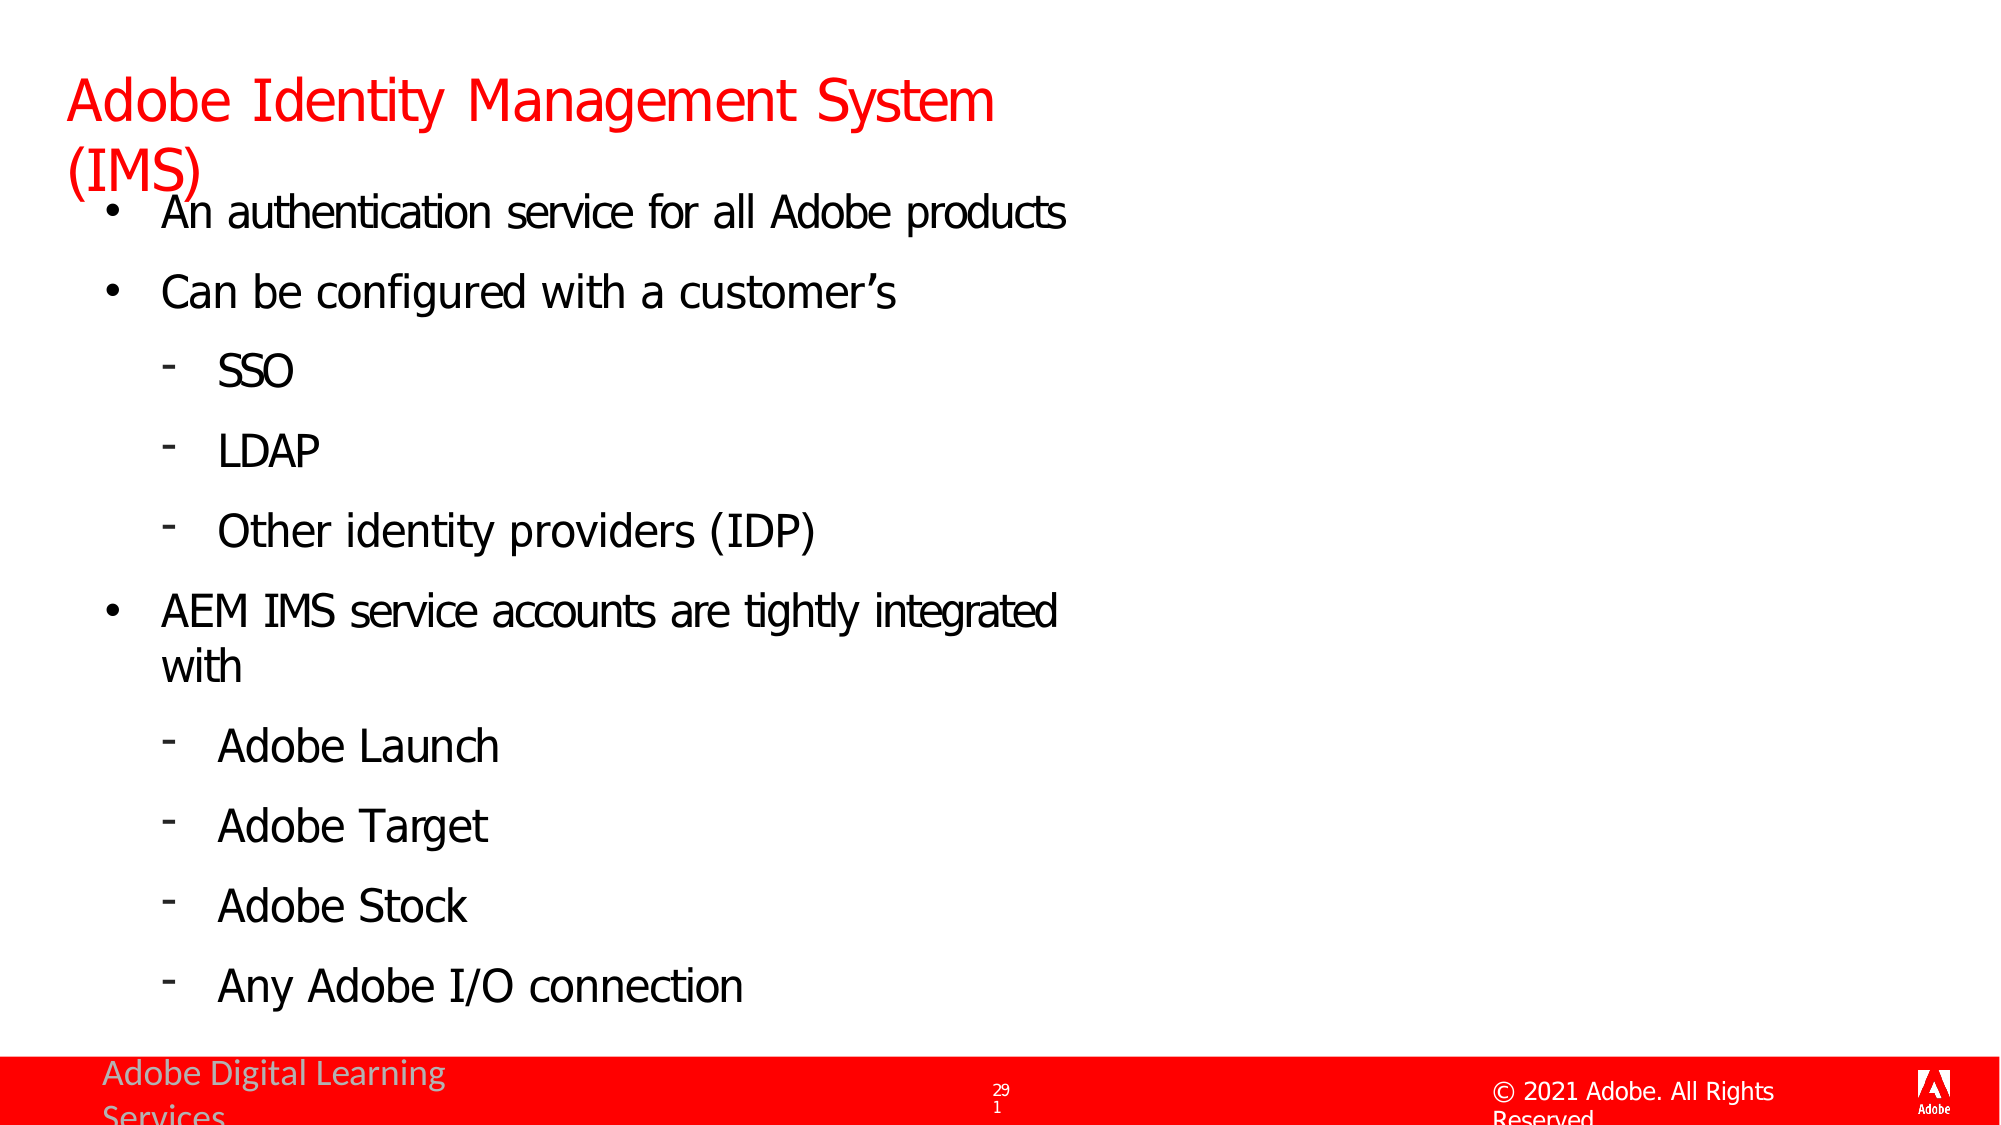

# Adobe Identity Management System (IMS)
An authentication service for all Adobe products
Can be configured with a customer’s
SSO
LDAP
Other identity providers (IDP)
AEM IMS service accounts are tightly integrated with
Adobe Launch
Adobe Target
Adobe Stock
Any Adobe I/O connection
Adobe Digital Learning Services
© 2021 Adobe. All Rights Reserved
291